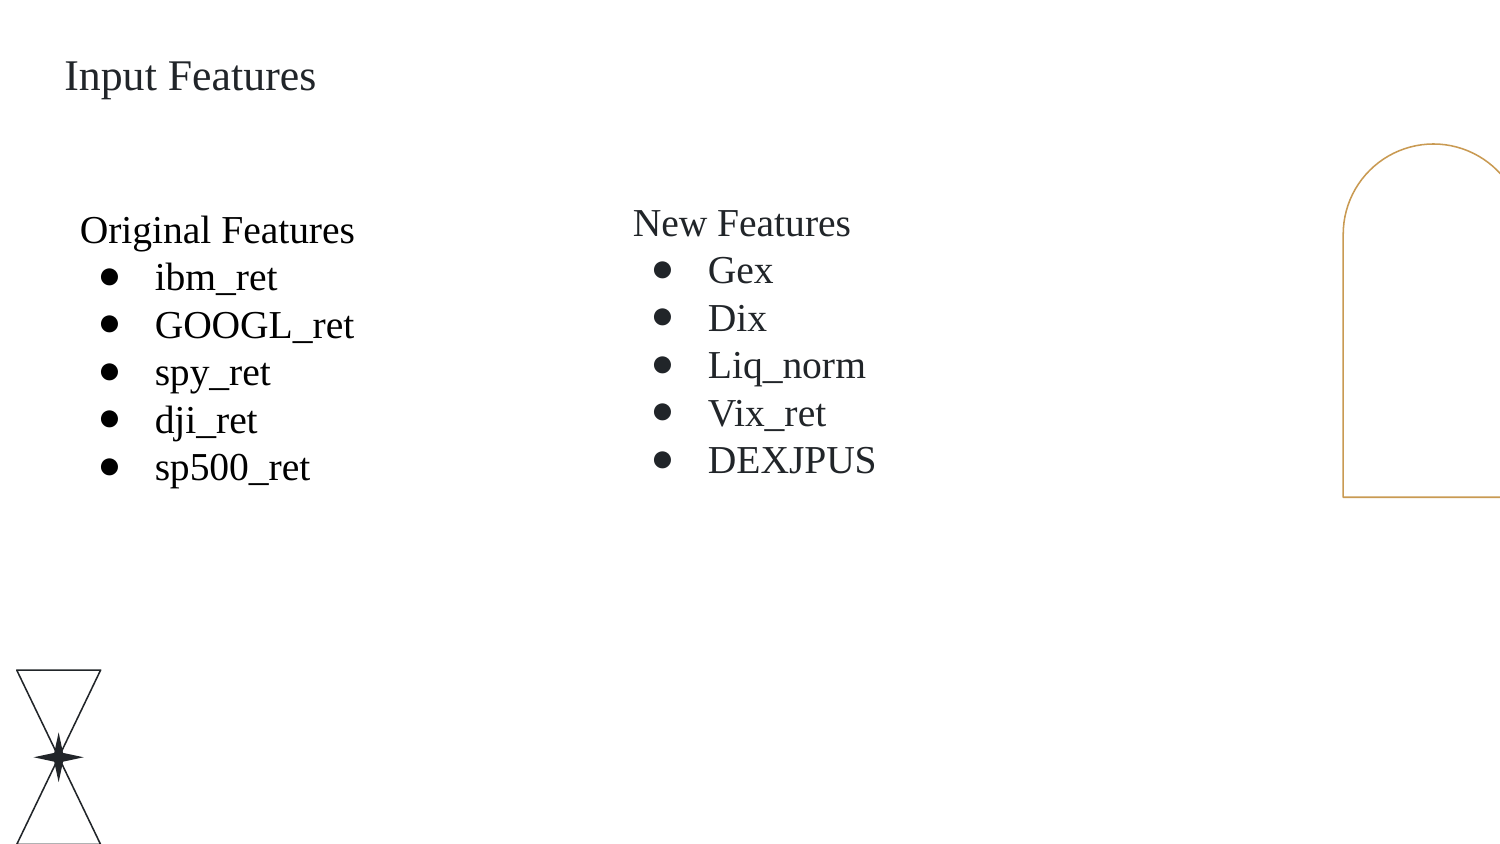

Input Features
Original Features
ibm_ret
GOOGL_ret
spy_ret
dji_ret
sp500_ret

New Features
Gex
Dix
Liq_norm
Vix_ret
DEXJPUS